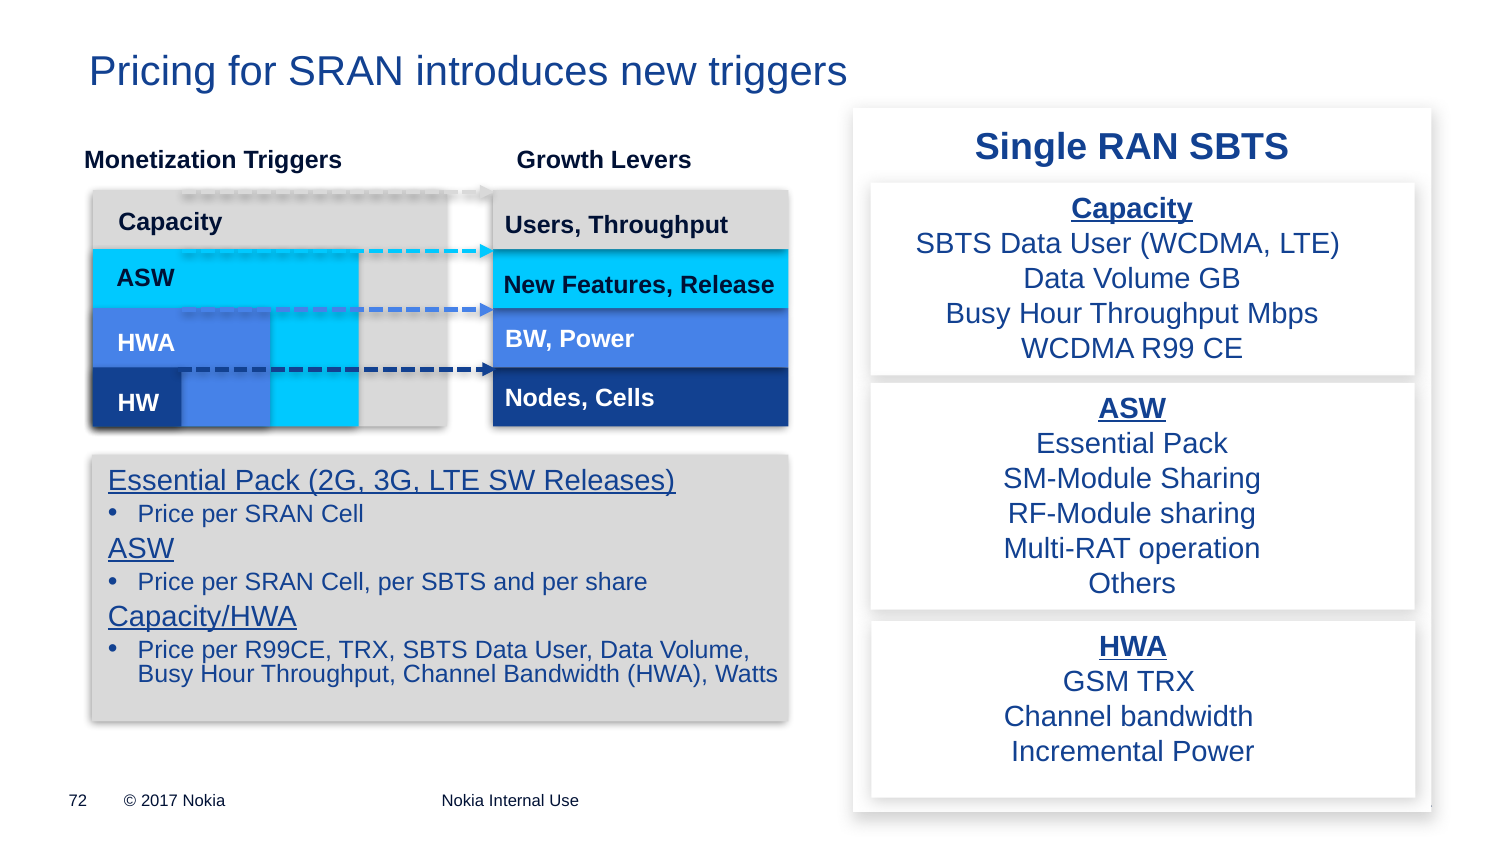

Pricing for SRAN introduces new triggers

Single RAN SBTS

Monetization Triggers	                   Growth Levers
Capacity
SBTS Data User (WCDMA, LTE)
Data Volume GB
Busy Hour Throughput Mbps
WCDMA R99 CE

Capacity
Users, Throughput

ASW
New Features, Release

BW, Power
HWA

Nodes, Cells
ASW
Essential Pack
SM-Module Sharing
RF-Module sharing
Multi-RAT operation
Others

HW

Essential Pack (2G, 3G, LTE SW Releases)
Price per SRAN Cell
ASW
Price per SRAN Cell, per SBTS and per share
Capacity/HWA
Price per R99CE, TRX, SBTS Data User, Data Volume, Busy Hour Throughput, Channel Bandwidth (HWA), Watts
HWA
GSM TRX
Channel bandwidth
Incremental Power

Nokia Internal Use